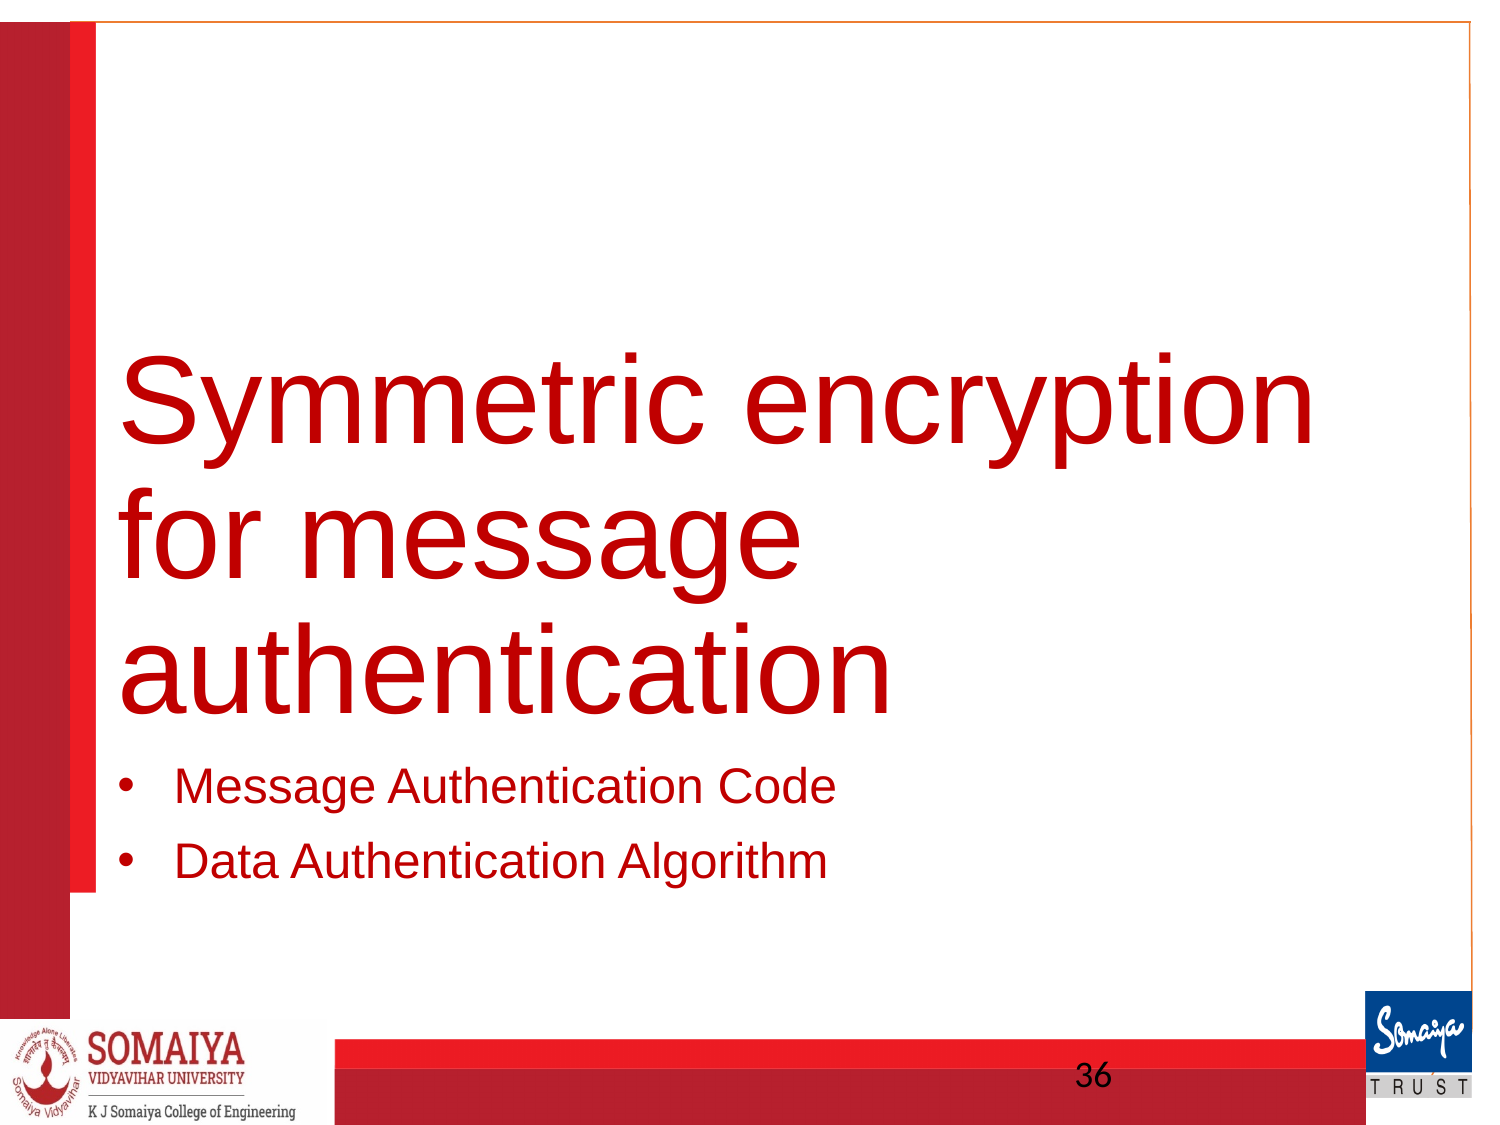

# Symmetric encryption for message authentication
Message Authentication Code
Data Authentication Algorithm
36